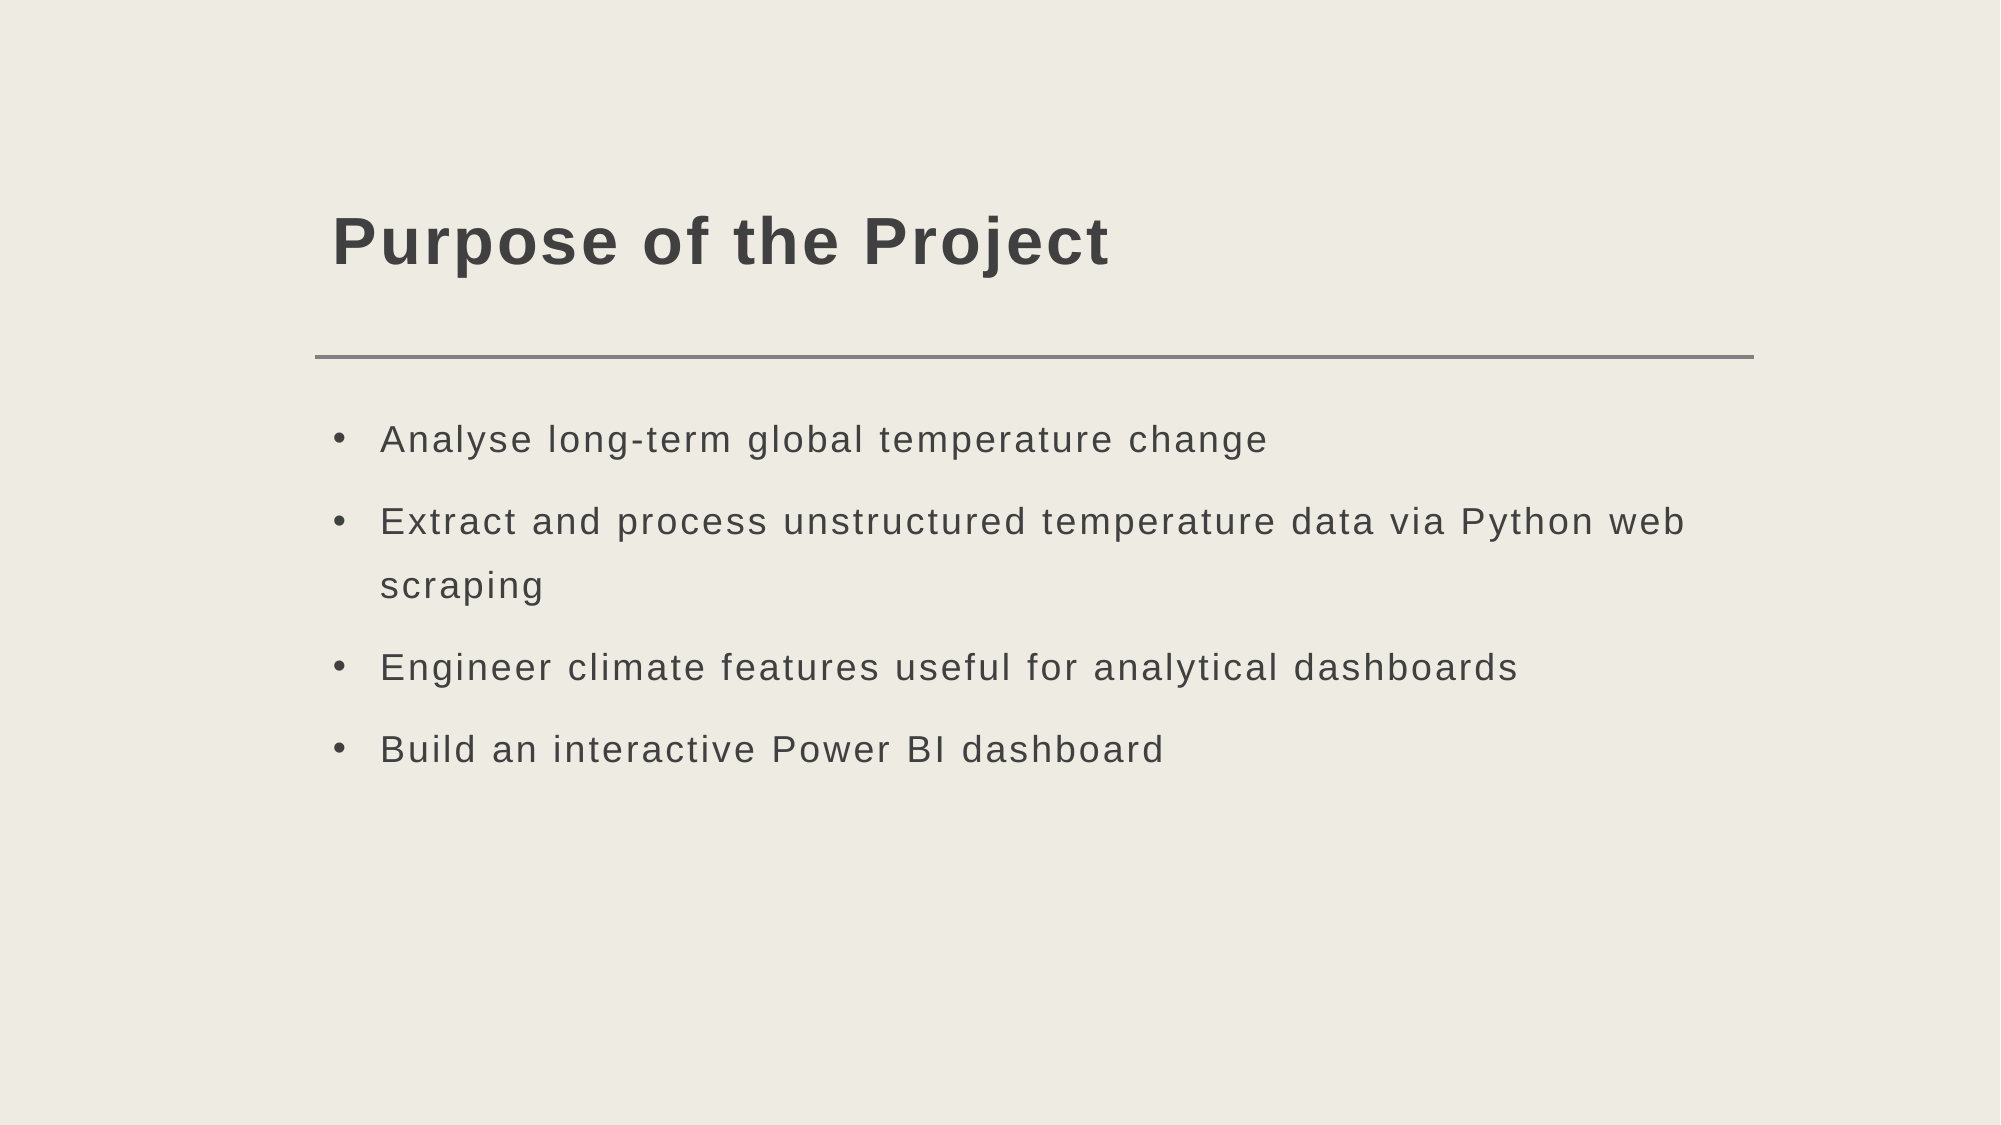

# Purpose of the Project
Analyse long-term global temperature change
Extract and process unstructured temperature data via Python web scraping
Engineer climate features useful for analytical dashboards
Build an interactive Power BI dashboard